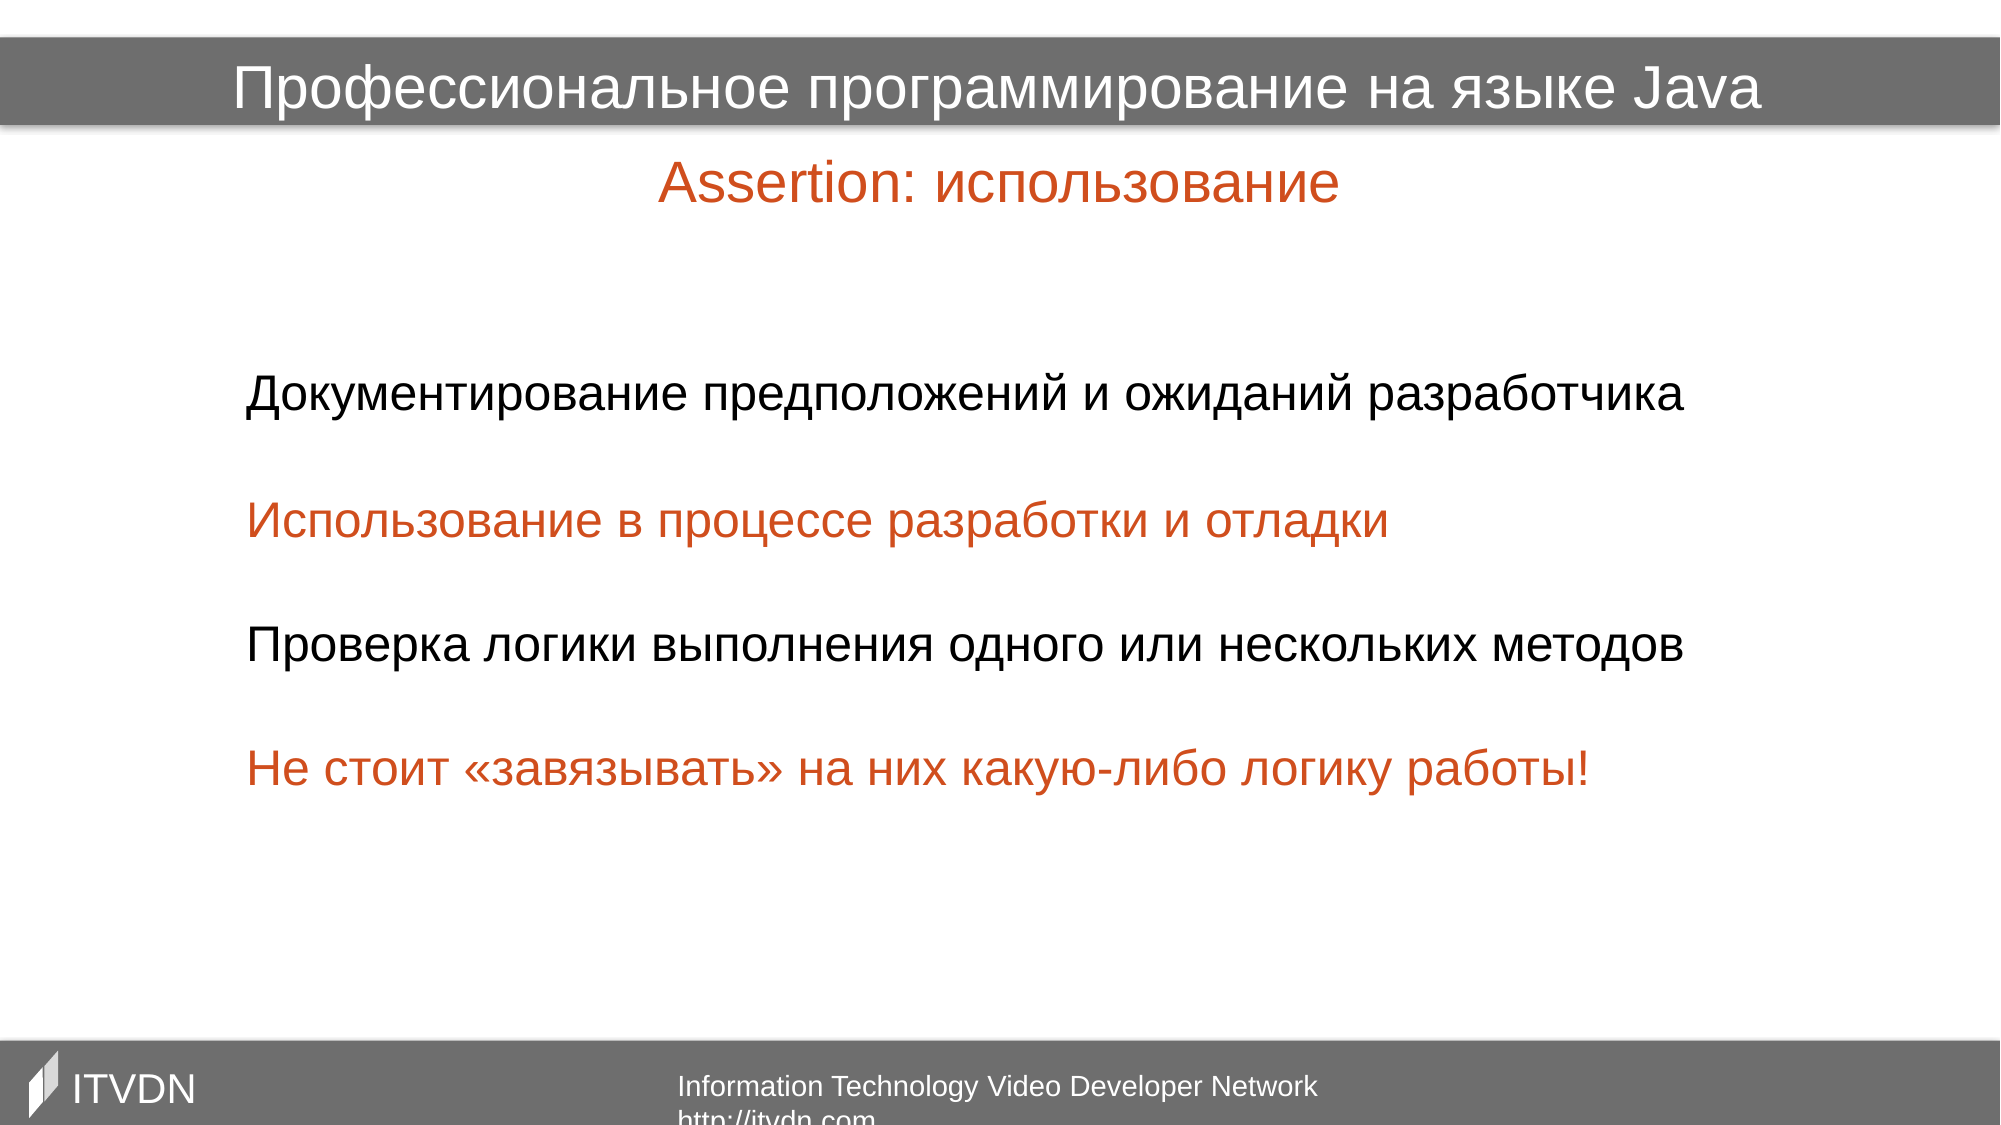

Профессиональное программирование на языке Java
Assertion: использование
Документирование предположений и ожиданий разработчика

Использование в процессе разработки и отладки

Проверка логики выполнения одного или нескольких методов

Не стоит «завязывать» на них какую-либо логику работы!

ITVDN
Information Technology Video Developer Network                                                       http://itvdn.com